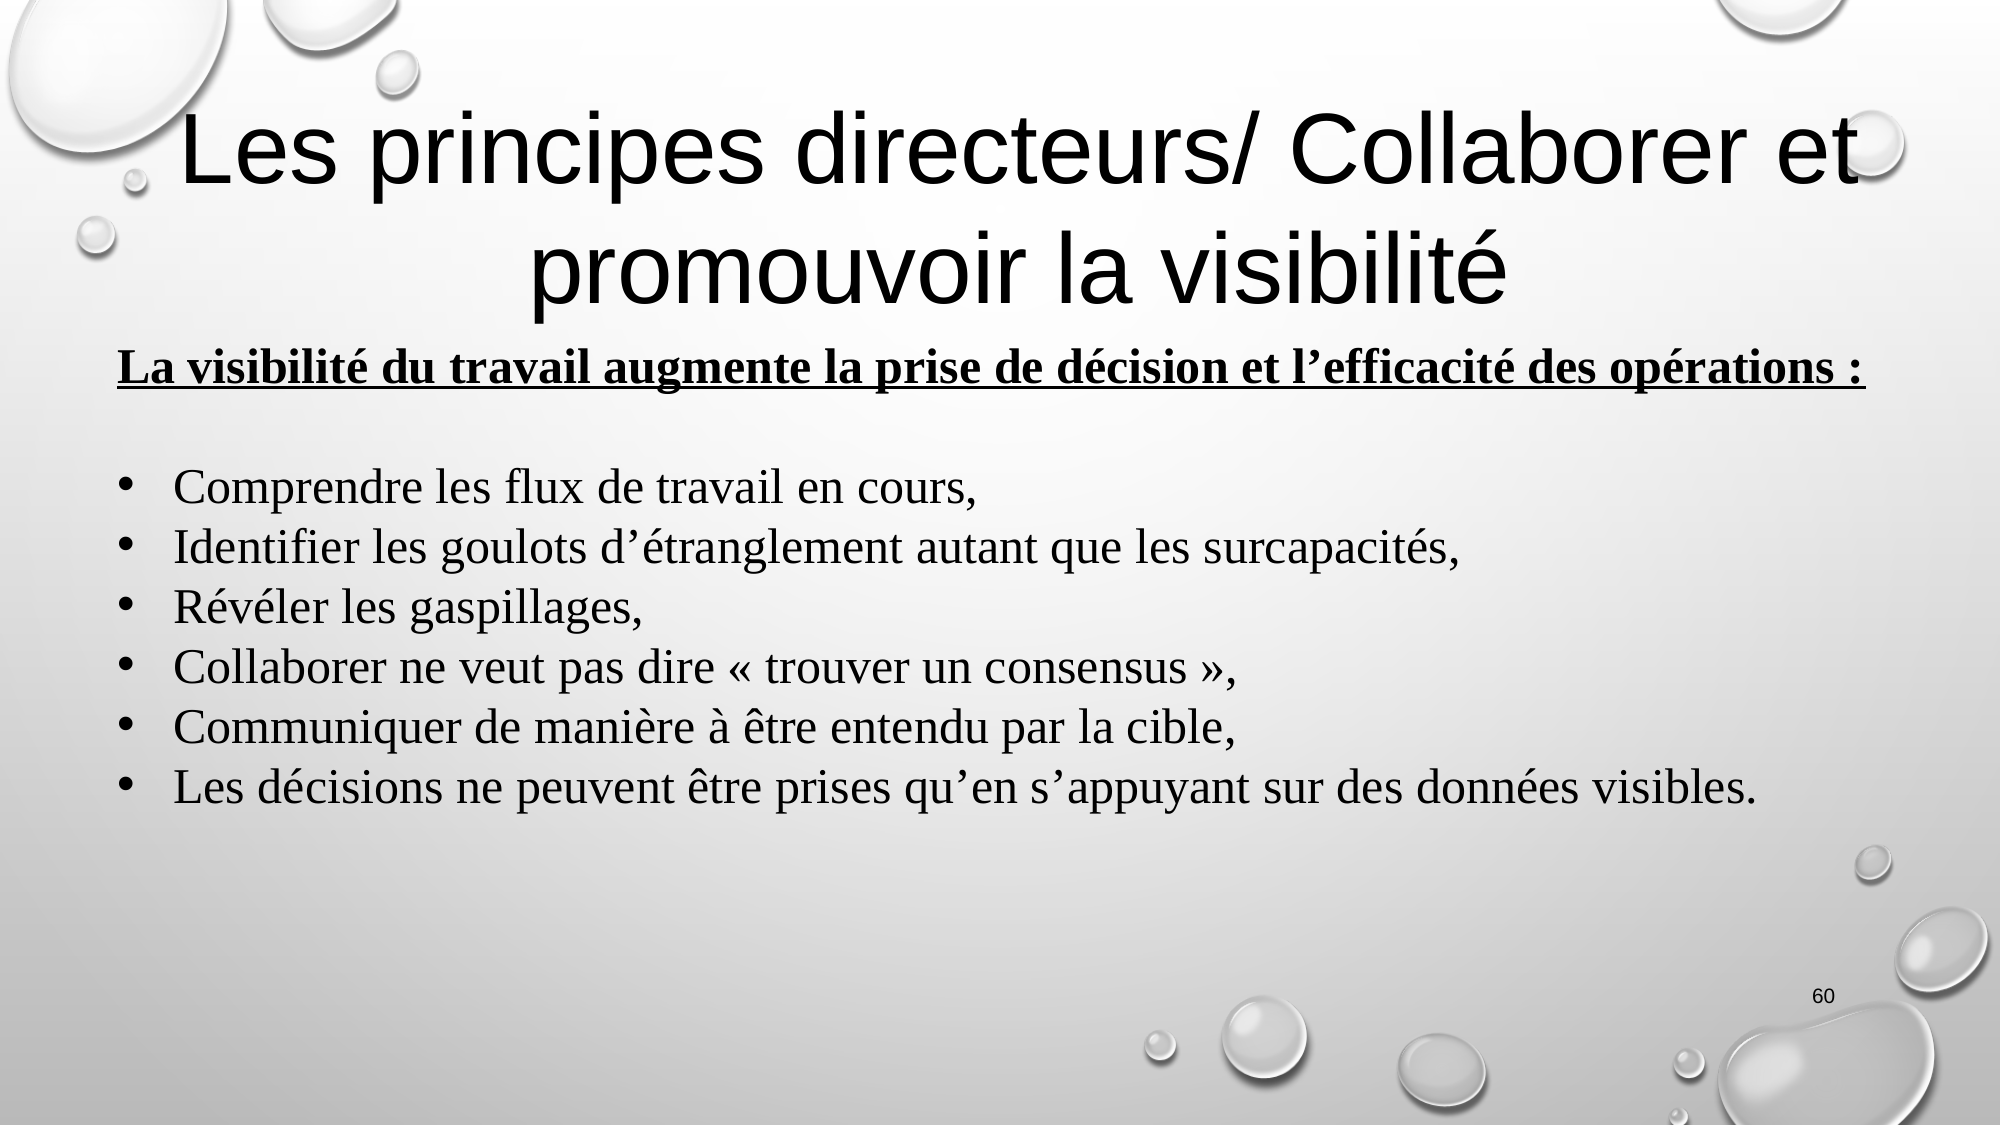

Les principes directeurs/ Collaborer et promouvoir la visibilité
La visibilité du travail augmente la prise de décision et l’efficacité des opérations :

Comprendre les flux de travail en cours,
Identifier les goulots d’étranglement autant que les surcapacités,
Révéler les gaspillages,
Collaborer ne veut pas dire « trouver un consensus »,
Communiquer de manière à être entendu par la cible,
Les décisions ne peuvent être prises qu’en s’appuyant sur des données visibles.

60